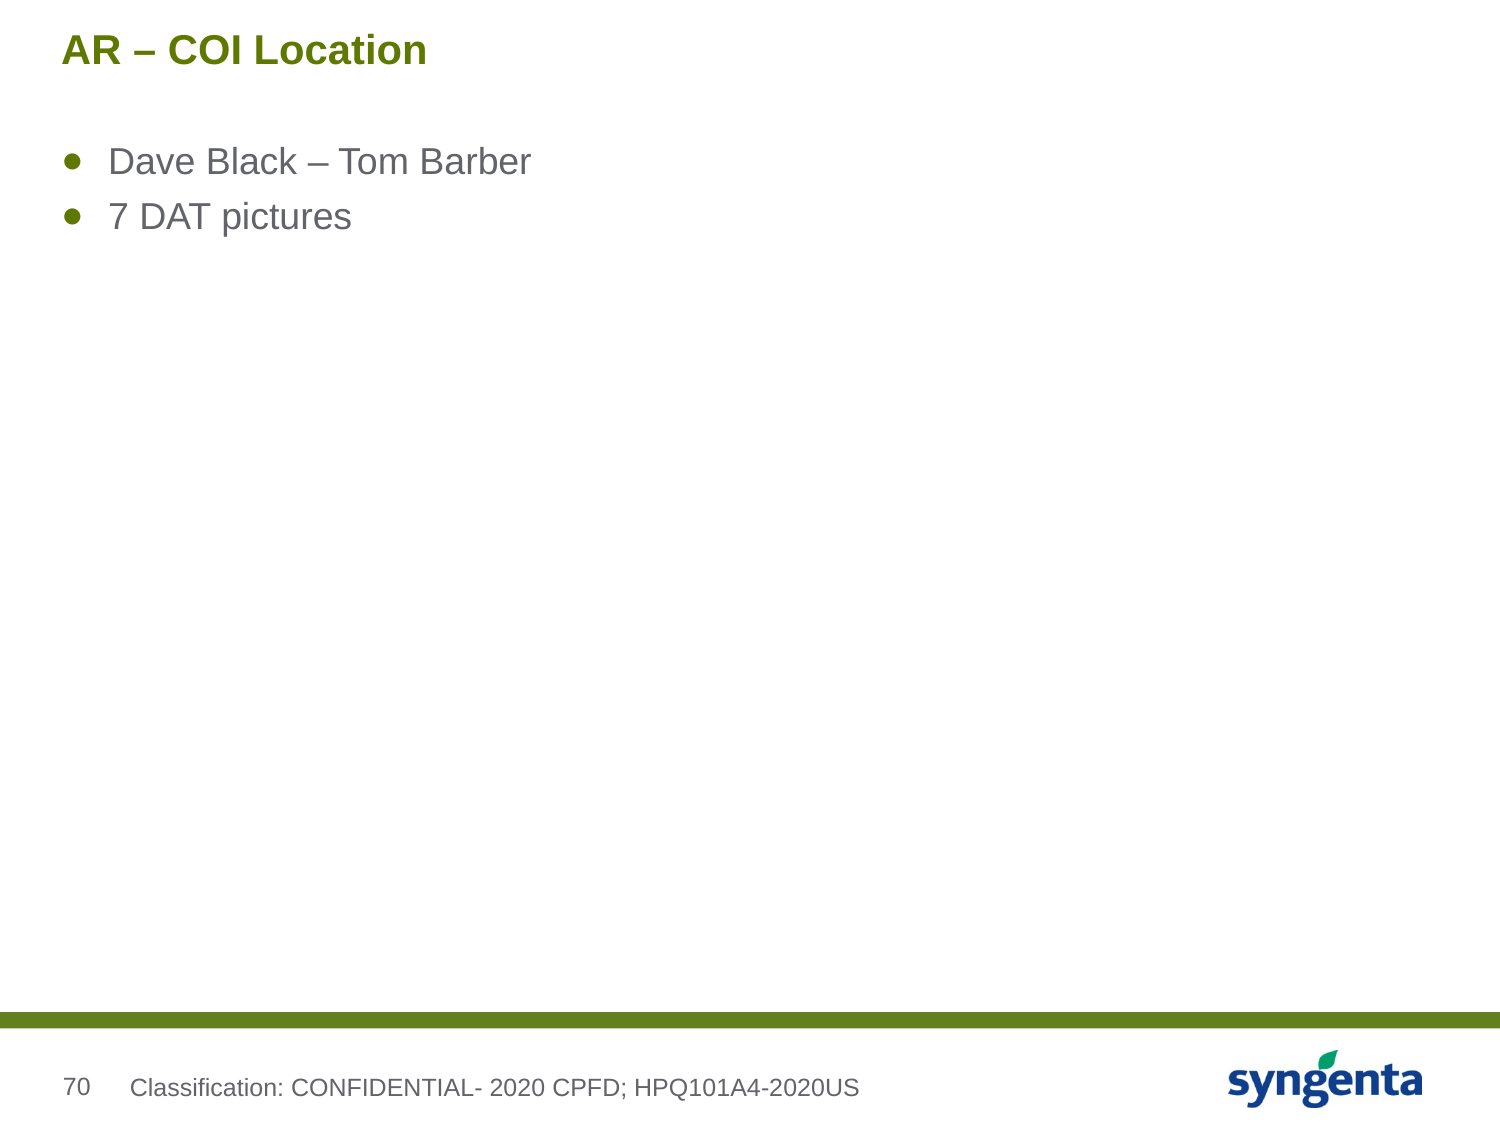

# AR – COI Location
Dave Black – Tom Barber
7 DAT pictures
Classification: CONFIDENTIAL- 2020 CPFD; HPQ101A4-2020US